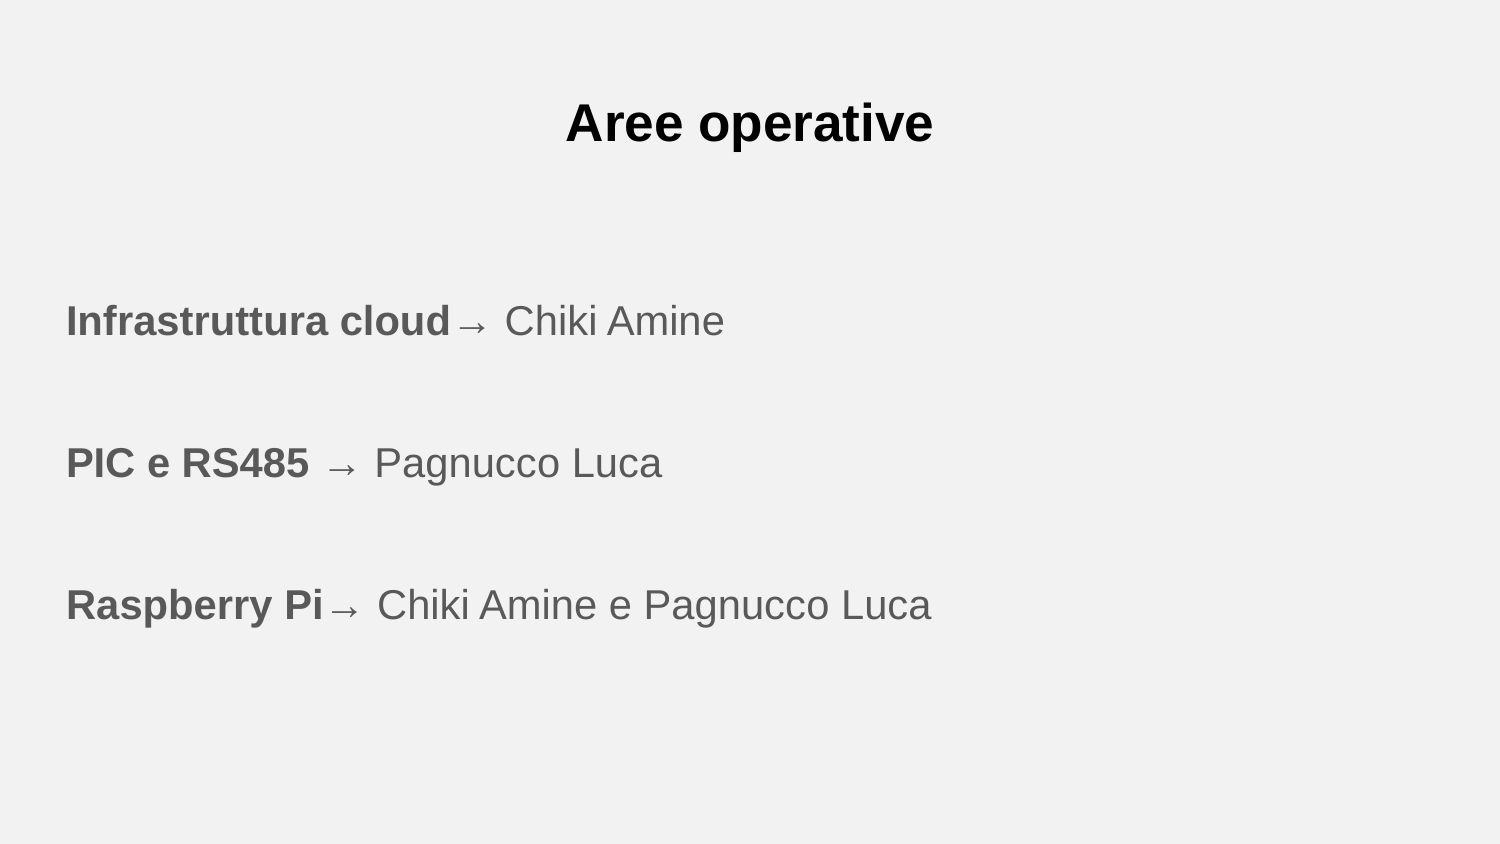

# Aree operative
Infrastruttura cloud→ Chiki Amine
PIC e RS485 → Pagnucco Luca
Raspberry Pi→ Chiki Amine e Pagnucco Luca